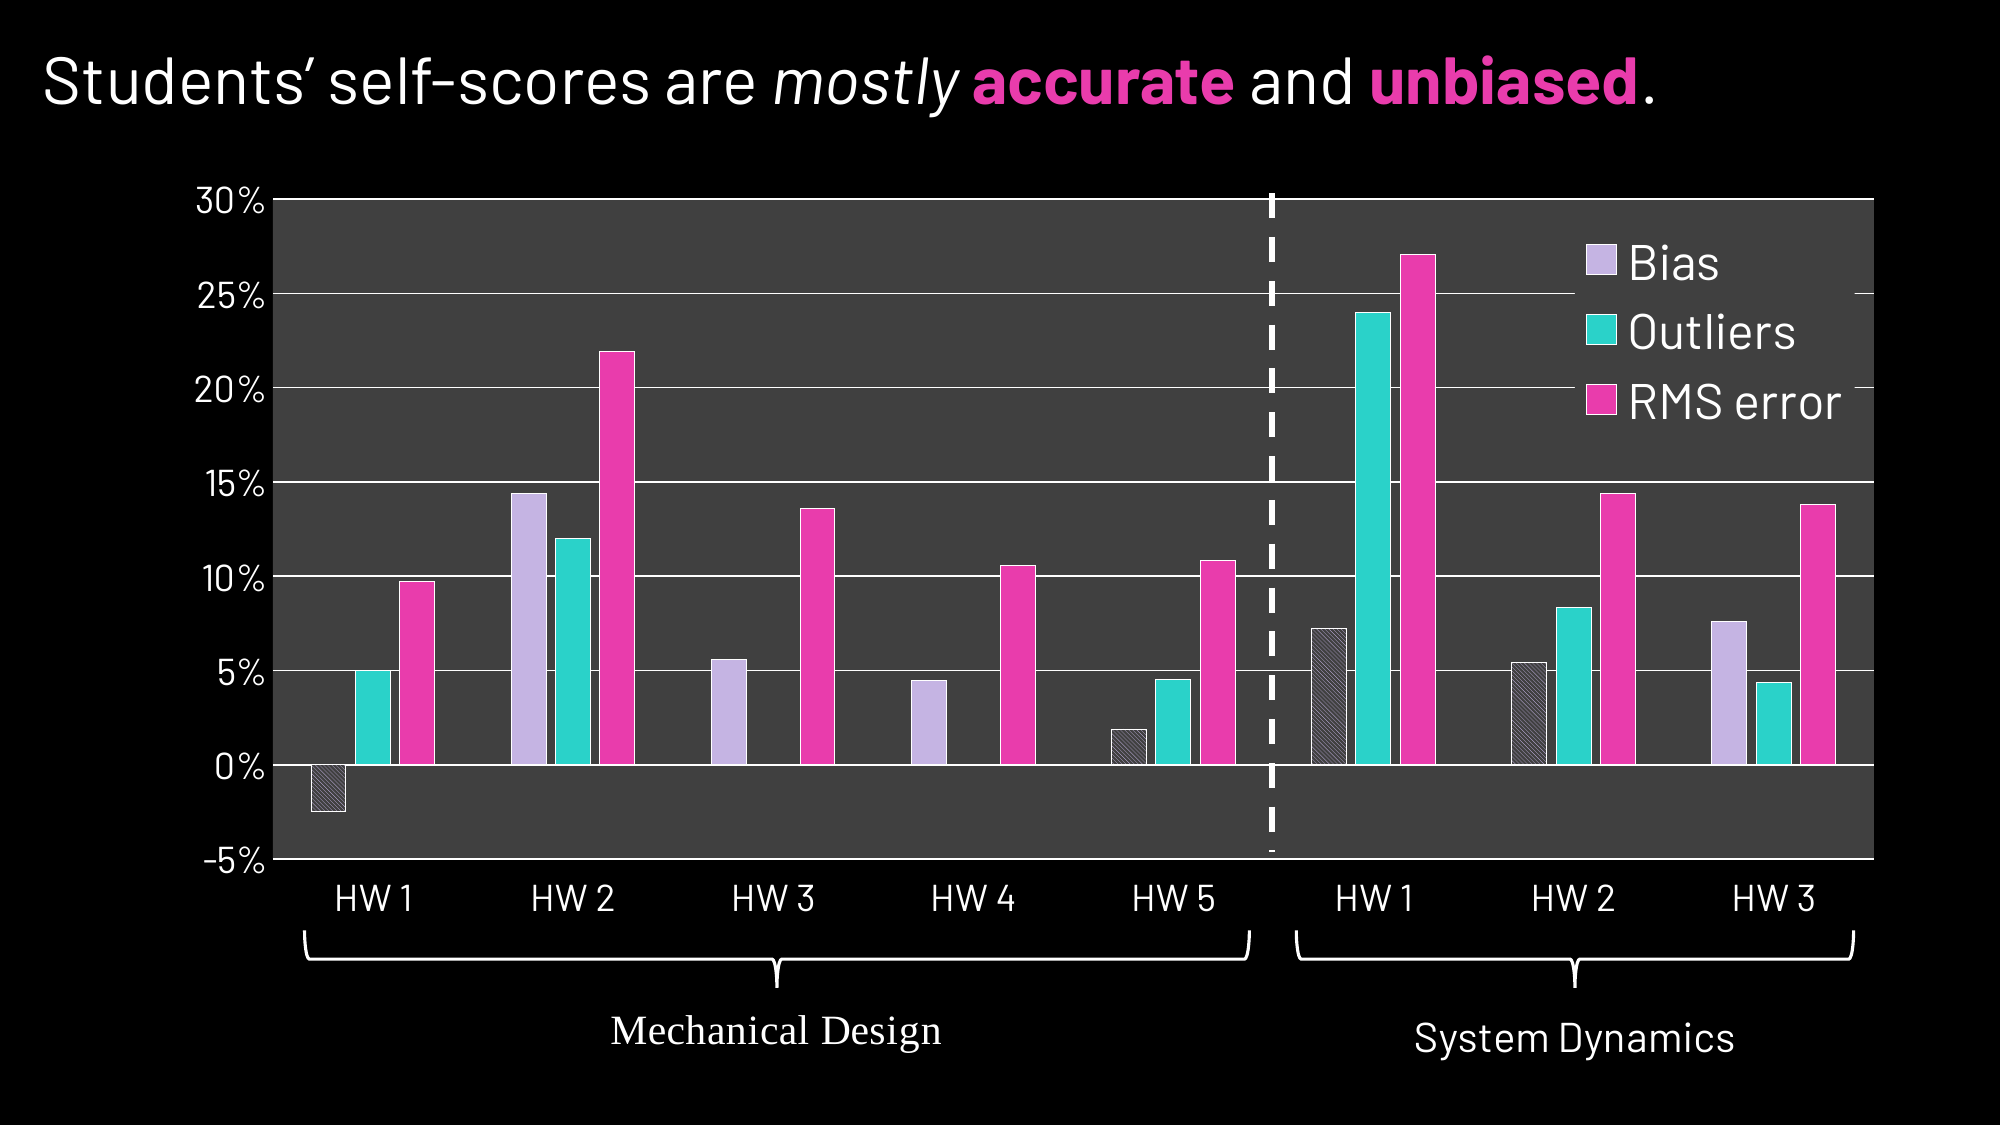

# Students’ self-scores are mostly accurate and unbiased.

### Chart

| Category | Bias | Outliers | RMS error |
|---|---|---|---|
| HW 1 | -0.0249999999999999 | 0.05 | 0.0971533607766817 |
| HW 2 | 0.144 | 0.12 | 0.219089023002066 |
| HW 3 | 0.056 | 0.0 | 0.135646599662505 |
| HW 4 | 0.0444444444444444 | 0.0 | 0.105409255338945 |
| HW 5 | 0.0189393939393939 | 0.0454545454545454 | 0.10807077740672 |
| HW 1 | 0.0725 | 0.24 | 0.270705097846346 |
| HW 2 | 0.0541666666666666 | 0.0833333333333333 | 0.14361406616345 |
| HW 3 | 0.0760869565217391 | 0.0434782608695652 | 0.137919321091842 |